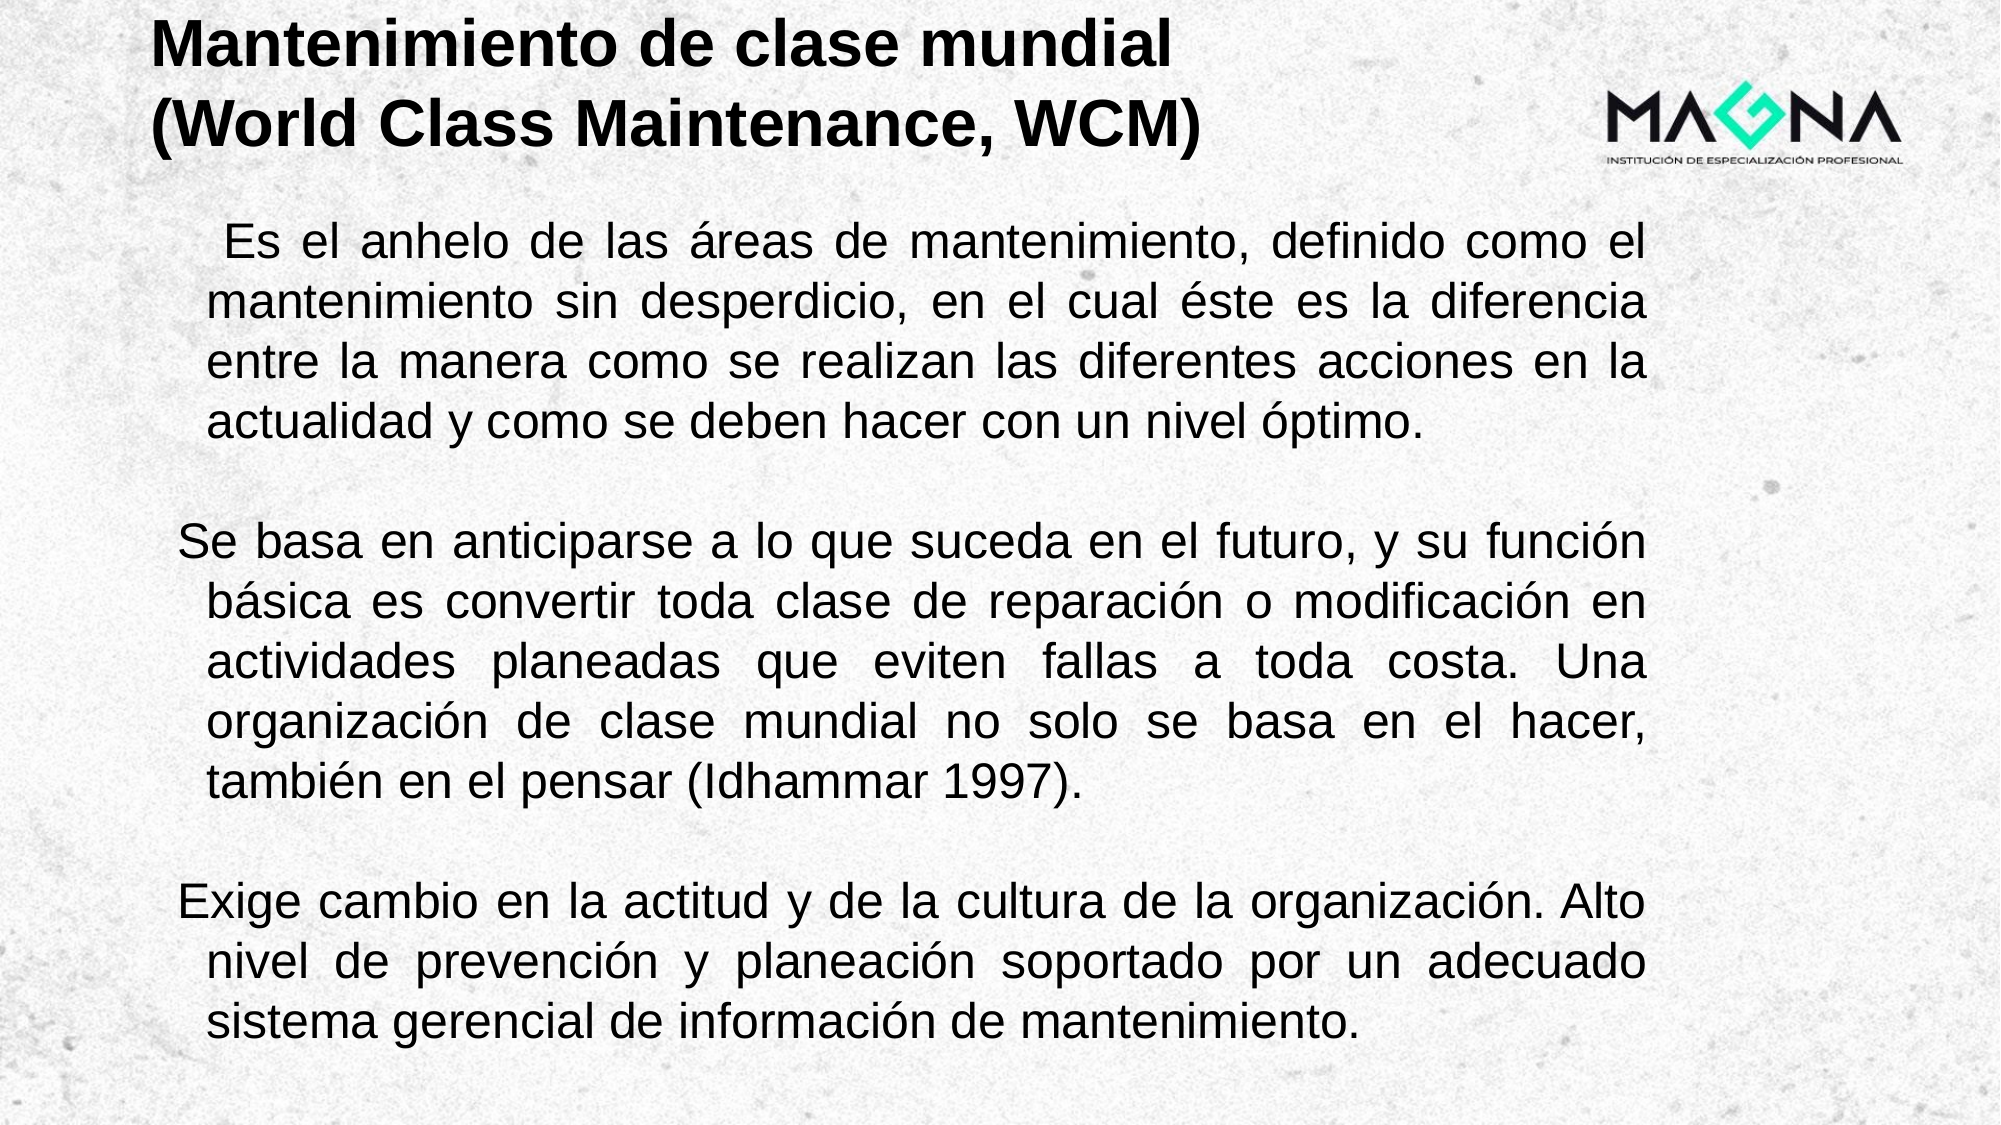

# Mantenimiento de clase mundial (World Class Maintenance, WCM)
 Es el anhelo de las áreas de mantenimiento, definido como el mantenimiento sin desperdicio, en el cual éste es la diferencia entre la manera como se realizan las diferentes acciones en la actualidad y como se deben hacer con un nivel óptimo.

Se basa en anticiparse a lo que suceda en el futuro, y su función básica es convertir toda clase de reparación o modificación en actividades planeadas que eviten fallas a toda costa. Una organización de clase mundial no solo se basa en el hacer, también en el pensar (Idhammar 1997).

Exige cambio en la actitud y de la cultura de la organización. Alto nivel de prevención y planeación soportado por un adecuado sistema gerencial de información de mantenimiento.